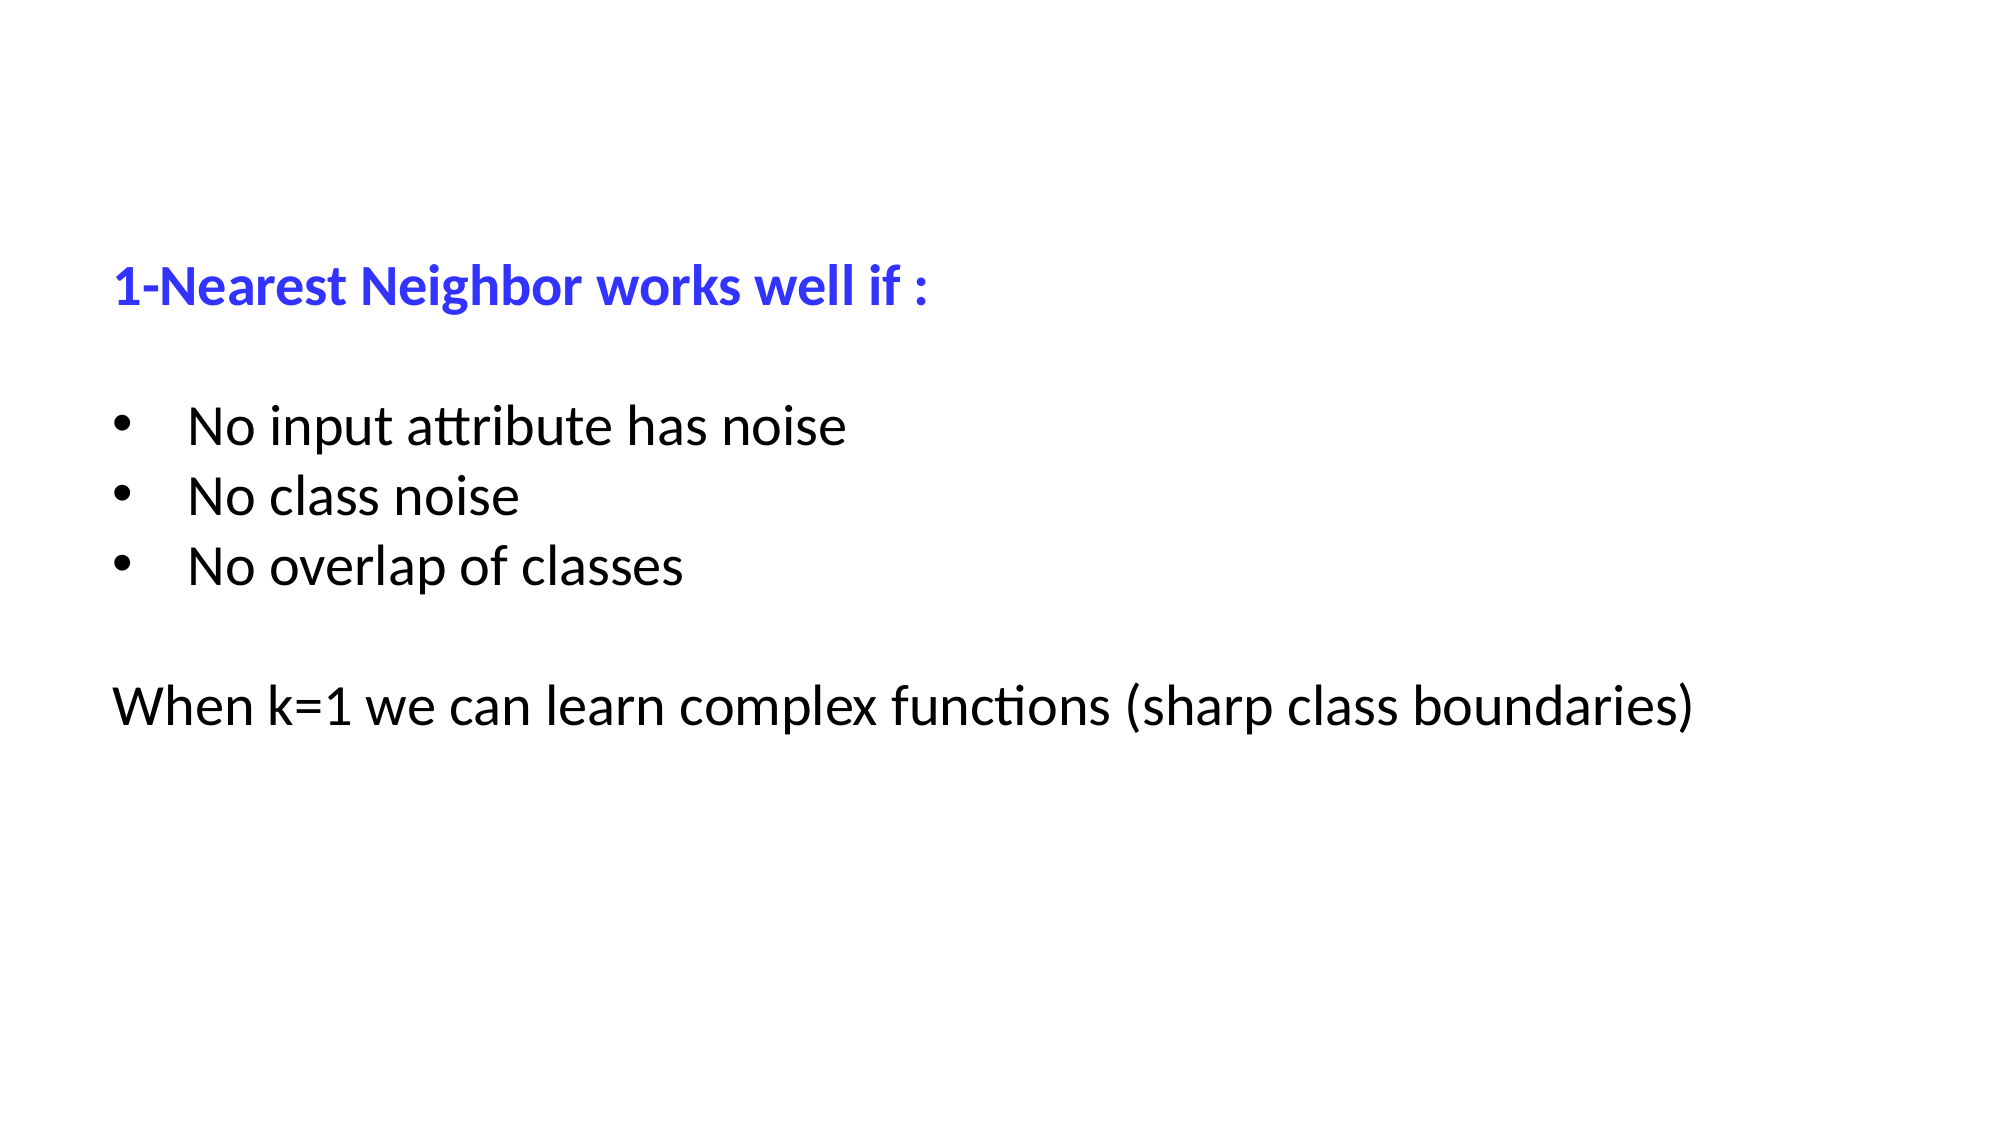

#
1-Nearest Neighbor works well if :

No input attribute has noise
No class noise
No overlap of classes

When k=1 we can learn complex functions (sharp class boundaries)